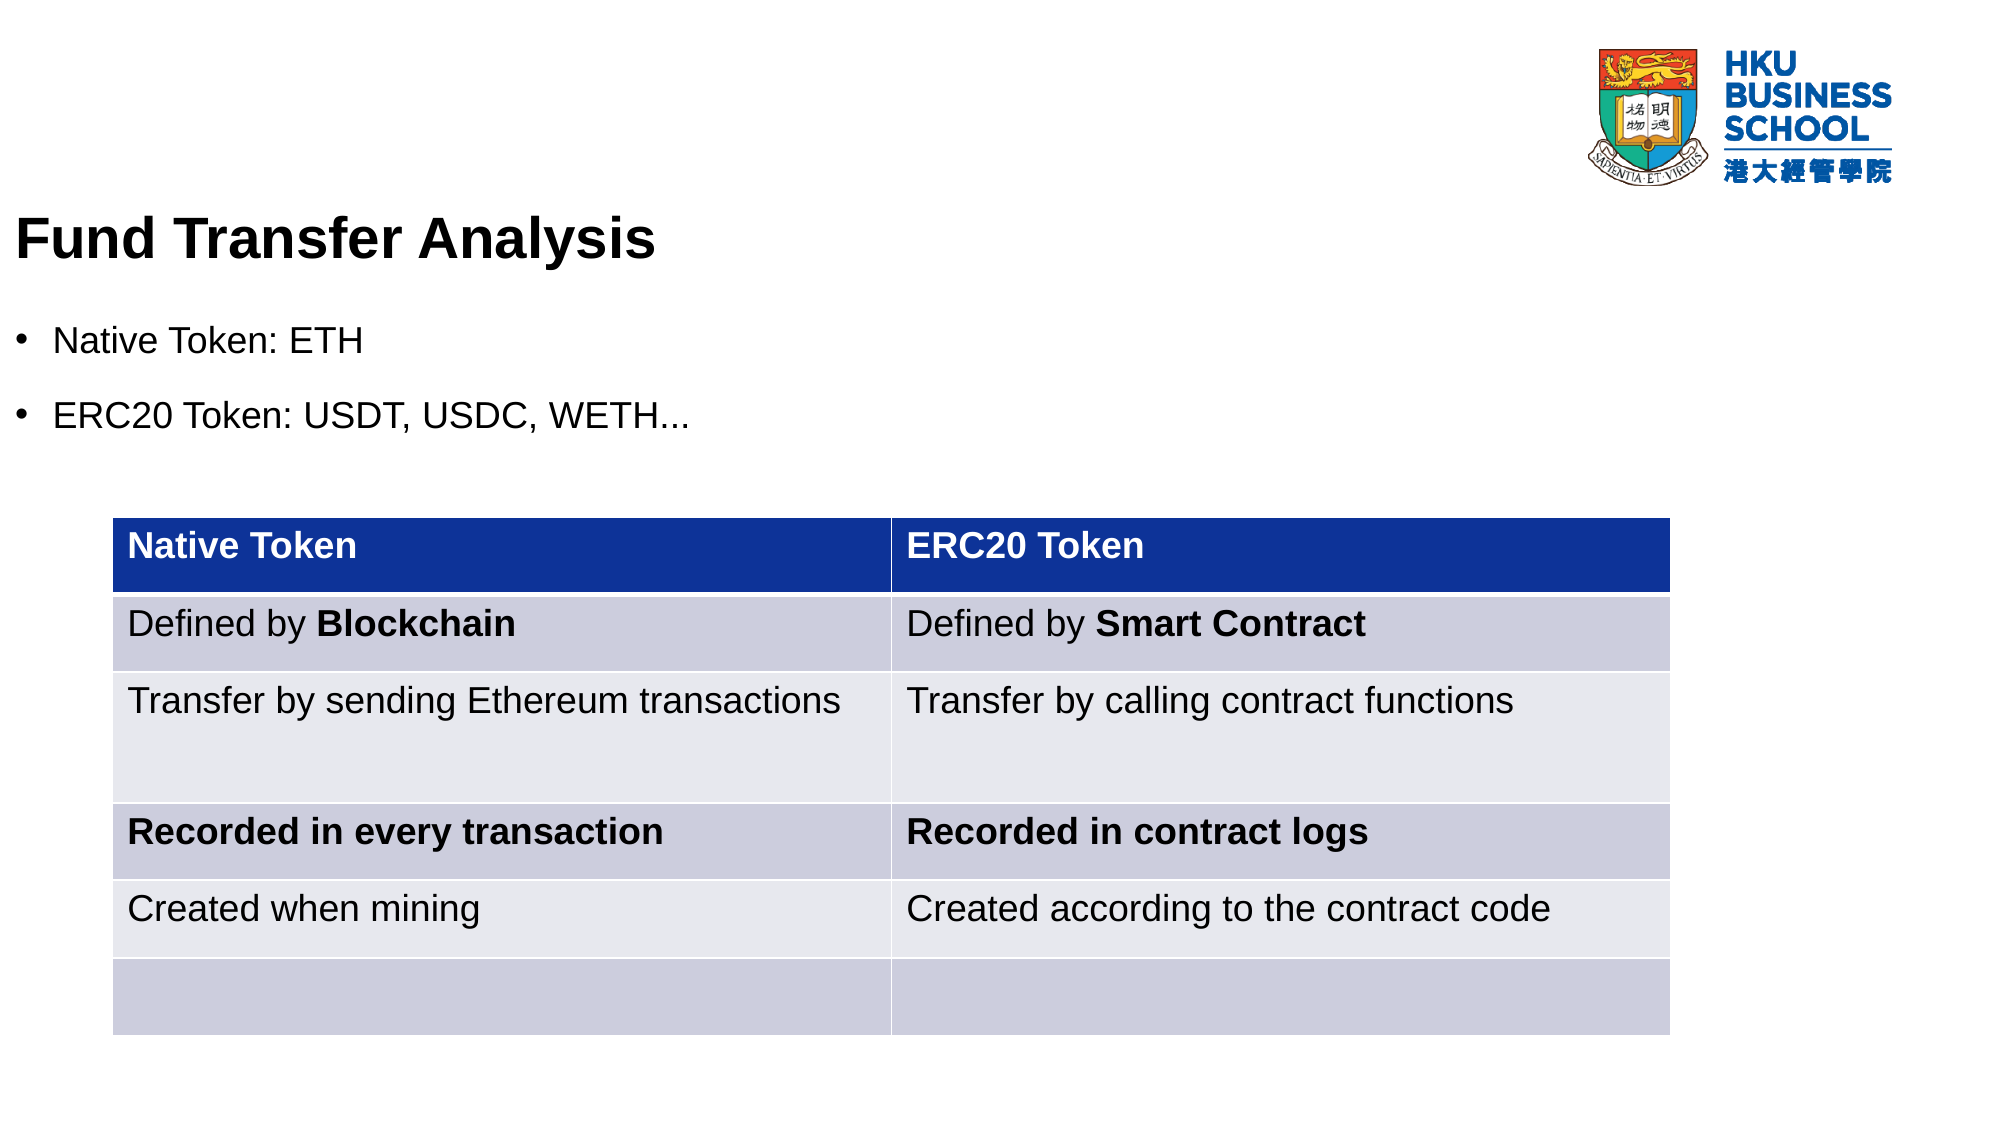

Fund Transfer Analysis
Native Token: ETH
ERC20 Token: USDT, USDC, WETH...

| Native Token | ERC20 Token |
| --- | --- |
| Defined by Blockchain | Defined by Smart Contract |
| Transfer by sending Ethereum transactions | Transfer by calling contract functions |
| Recorded in every transaction | Recorded in contract logs |
| Created when mining | Created according to the contract code |
|  |  |